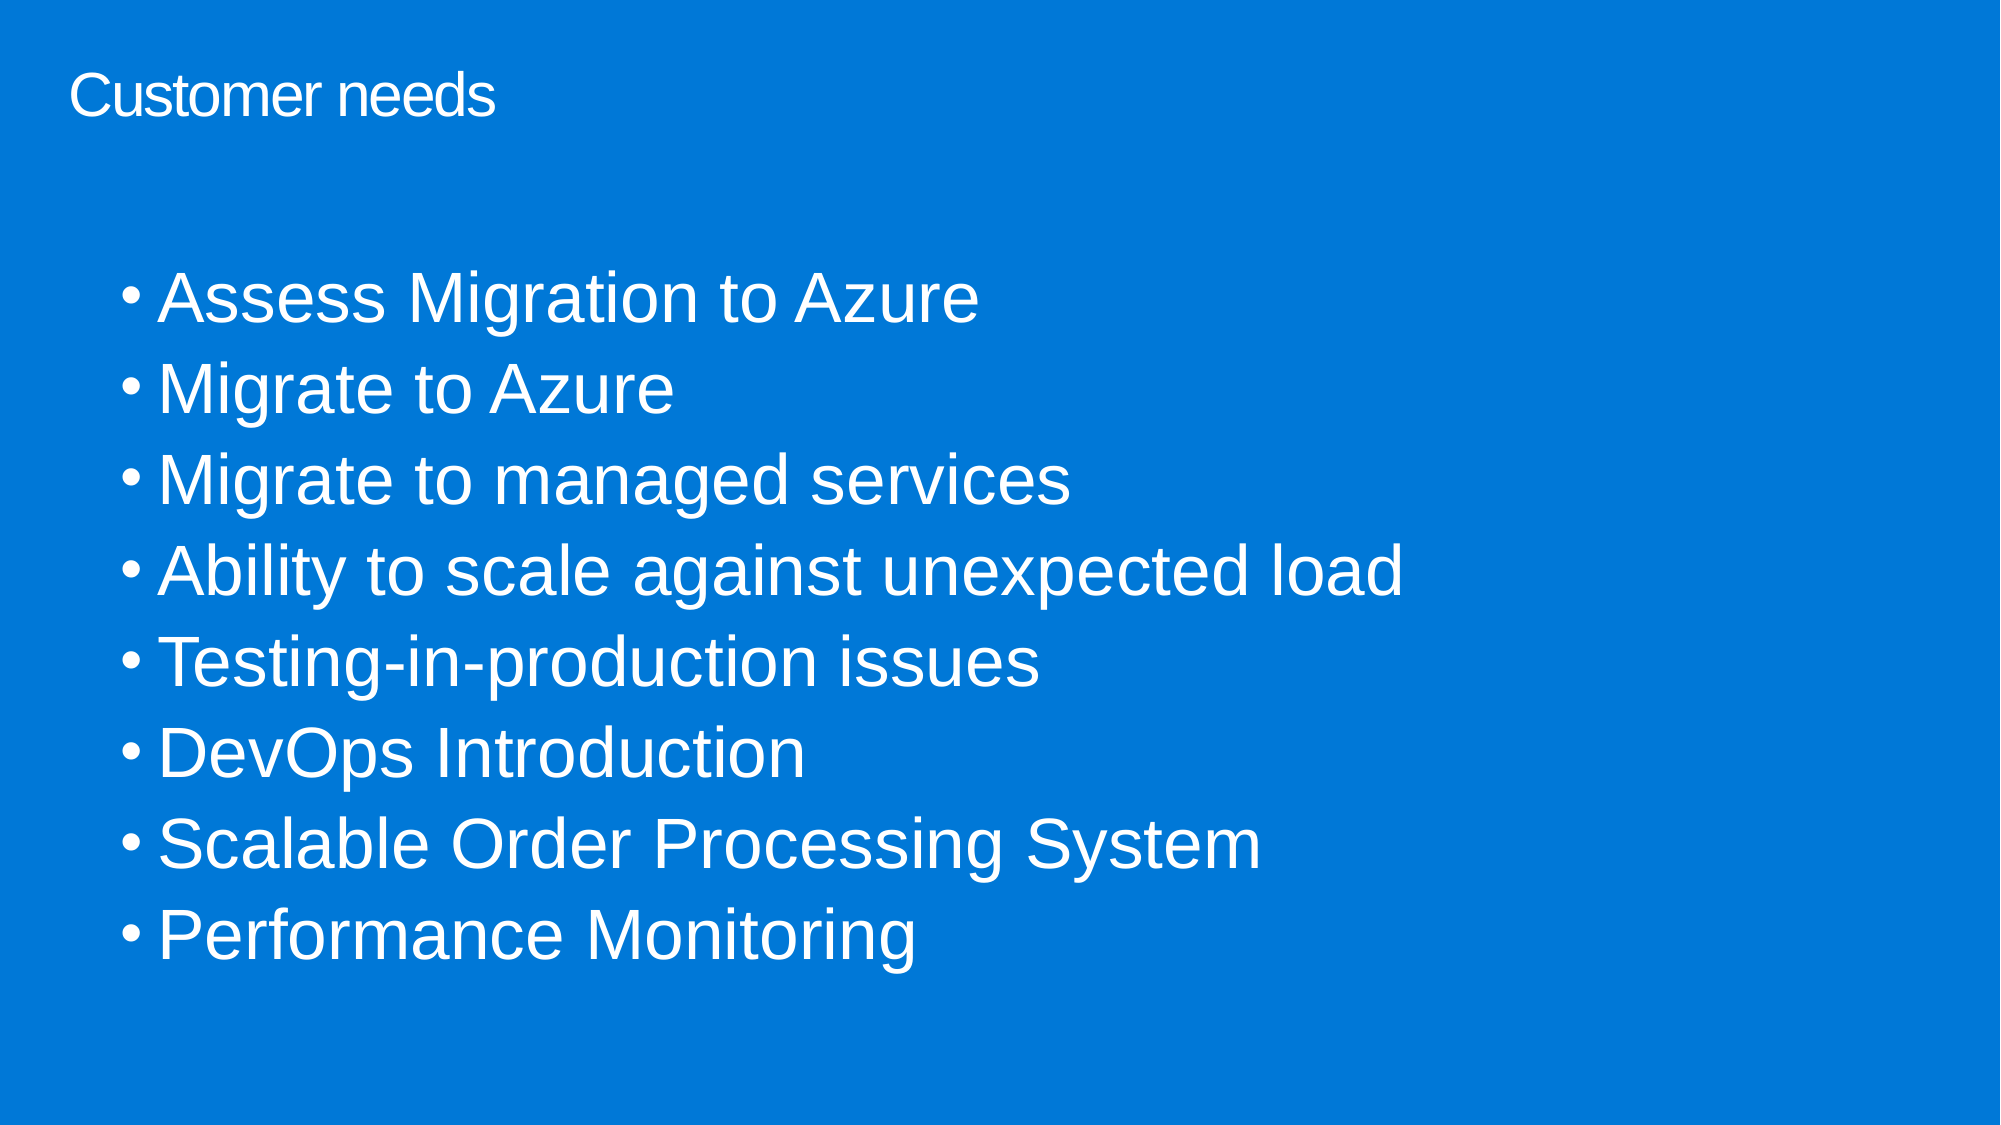

# Customer needs
Assess Migration to Azure
Migrate to Azure
Migrate to managed services
Ability to scale against unexpected load
Testing-in-production issues
DevOps Introduction
Scalable Order Processing System
Performance Monitoring